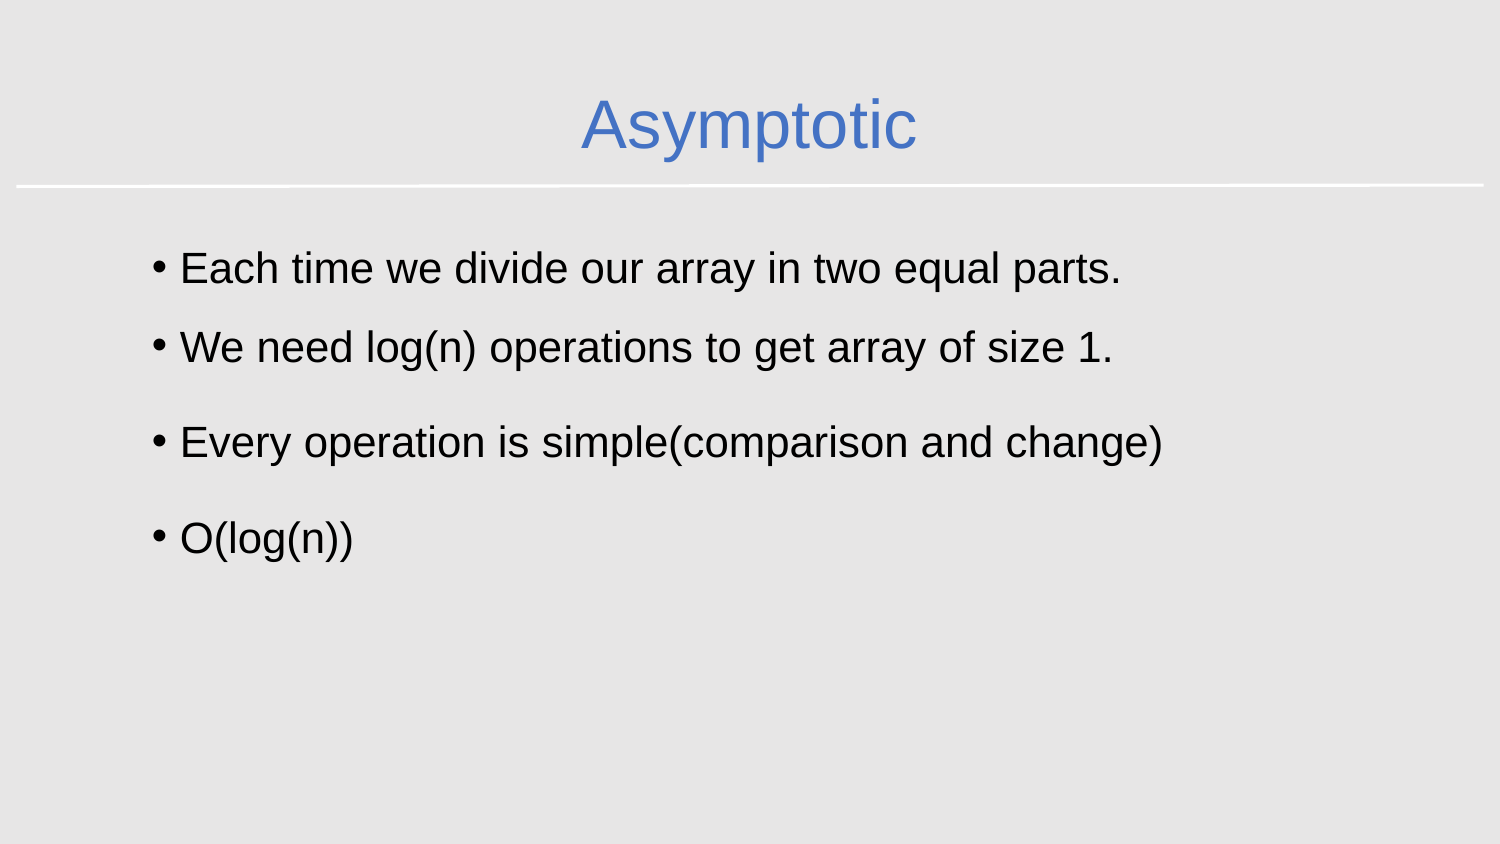

# Asymptotic
Each time we divide our array in two equal parts.
We need log(n) operations to get array of size 1.
Every operation is simple(comparison and change)
O(log(n))